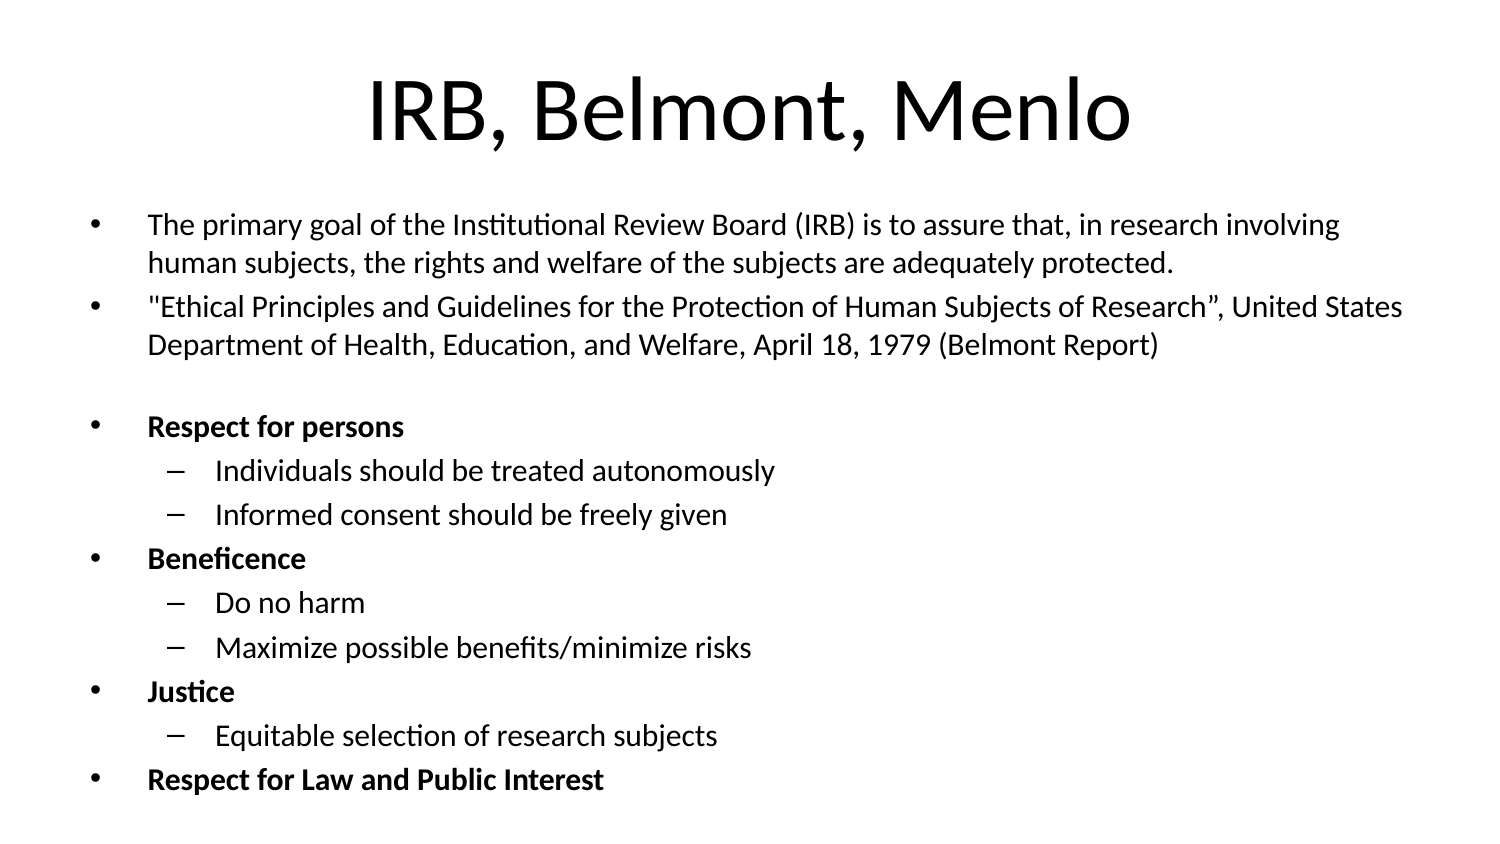

# IRB, Belmont, Menlo
The primary goal of the Institutional Review Board (IRB) is to assure that, in research involving human subjects, the rights and welfare of the subjects are adequately protected.
"Ethical Principles and Guidelines for the Protection of Human Subjects of Research”, United States Department of Health, Education, and Welfare, April 18, 1979 (Belmont Report)
Respect for persons
Individuals should be treated autonomously
Informed consent should be freely given
Beneficence
Do no harm
Maximize possible benefits/minimize risks
Justice
Equitable selection of research subjects
Respect for Law and Public Interest